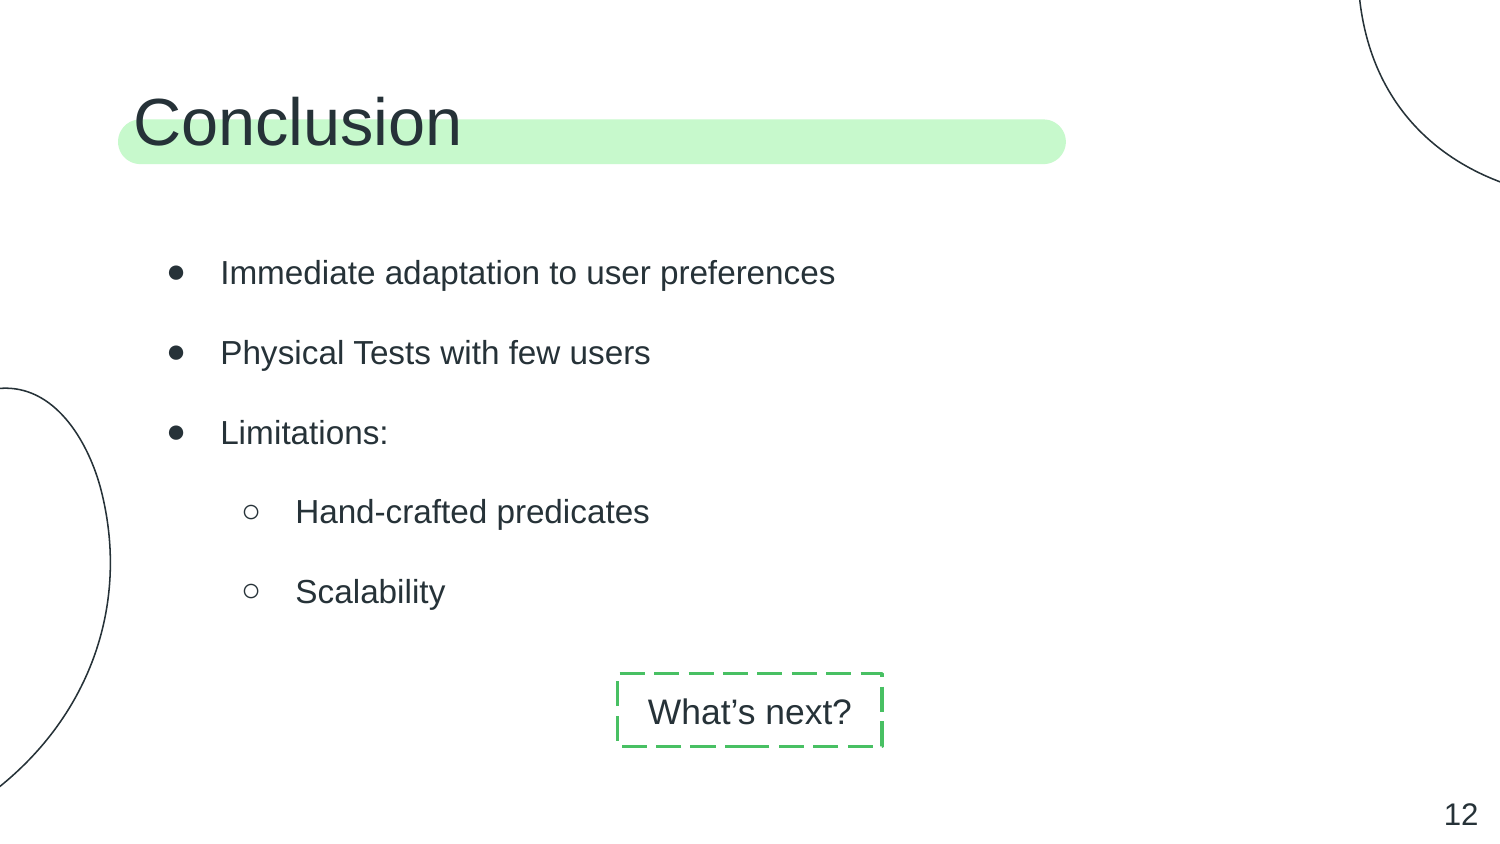

# Conclusion
Immediate adaptation to user preferences
Physical Tests with few users
Limitations:
Hand-crafted predicates
Scalability
What’s next?
12